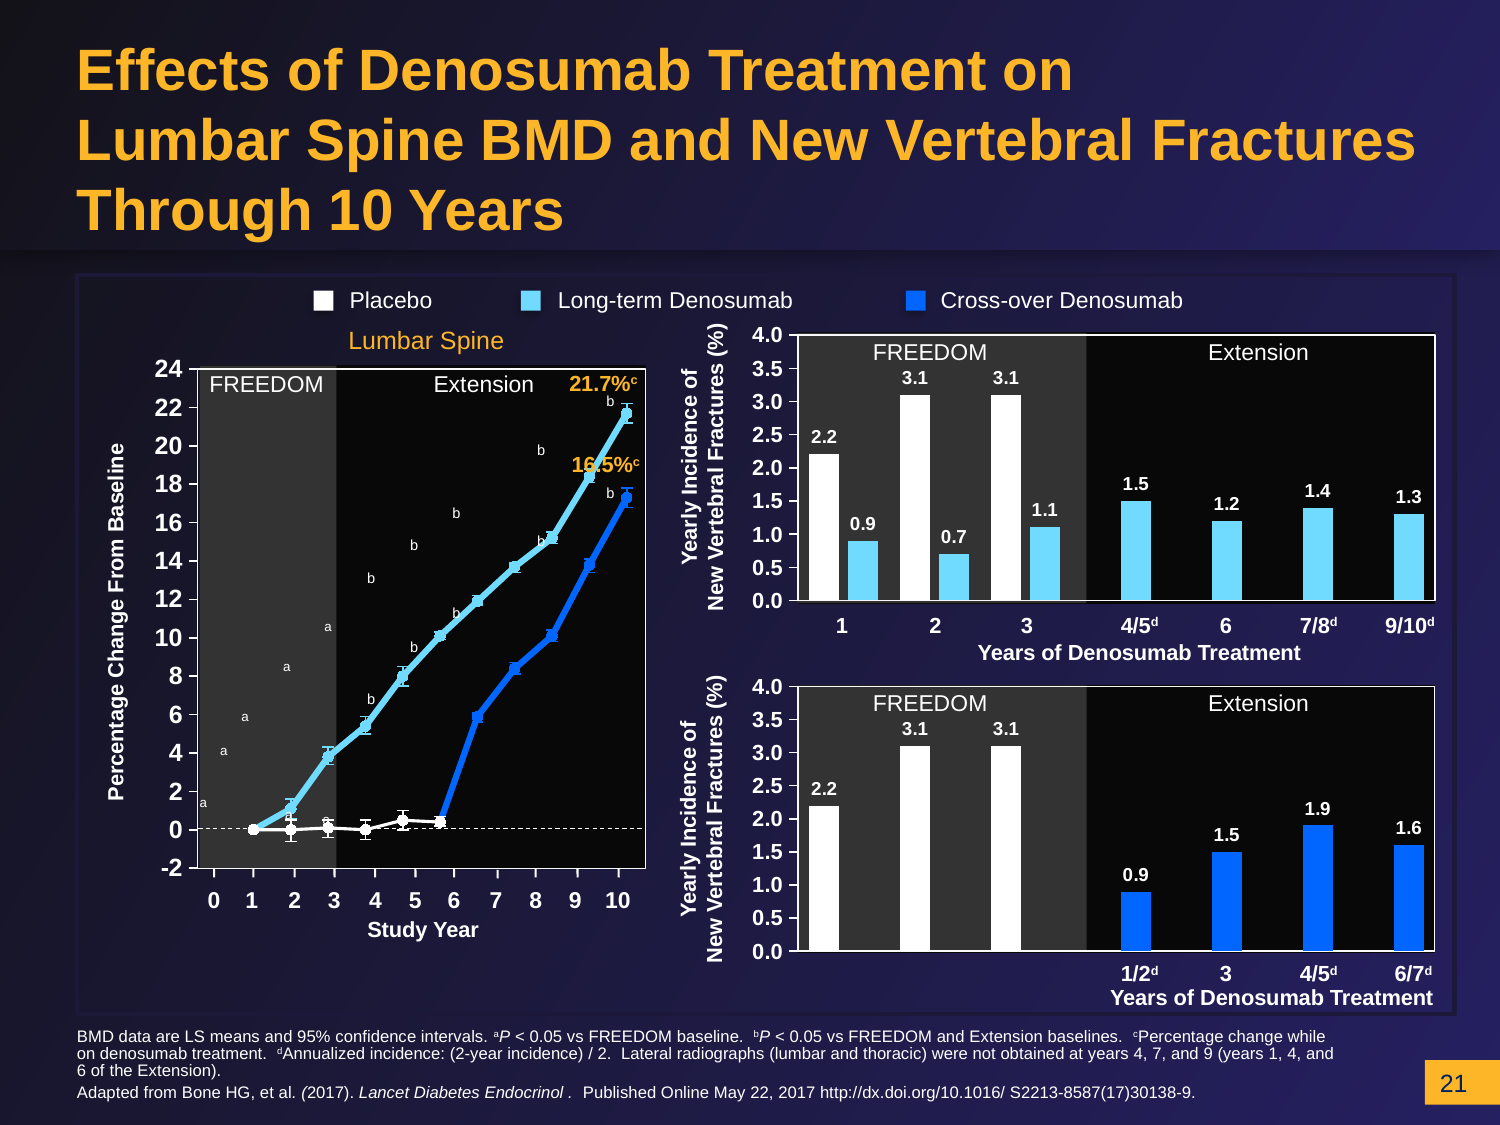

# Effects of Denosumab Treatment on Lumbar Spine BMD and New Vertebral Fractures Through 10 Years

### Chart

| Category | DMAb |
|---|---|
| 0 | None |
| 4 | 0.0 |
| 5 | 1.1 |
| 10 | 3.8 |
| 16 | 5.4 |
| 28 | 8.0 |
| 40 | 10.1 |
| 52 | 11.9 |
| 64 | 13.7 |
| 76 | 15.2 |
| 100 | 18.4 |
| 124 | 21.7 |

### Chart

| Category | Placebo |
|---|---|
| 0 | None |
| 4 | None |
| 5 | None |
| 10 | None |
| 16 | None |
| 28 | None |
| 40 | 0.4 |
| 52 | 5.9 |
| 64 | 8.4 |
| 76 | 10.1 |
| 100 | 13.8 |
| 124 | 17.3 |

[unsupported chart]

Placebo
Long-term Denosumab
Cross-over Denosumab

### Chart

| Category |  |  |
|---|---|---|
FREEDOM
Extension

Yearly Incidence of
New Vertebral Fractures (%)
1
2
3
4/5d
6
7/8d
9/10d
Years of Denosumab Treatment

### Chart

| Category |  |  |
|---|---|---|
FREEDOM
Extension

Yearly Incidence of
New Vertebral Fractures (%)
1/2d
3
4/5d
6/7d
Years of Denosumab Treatment
Lumbar Spine
21.7%c

FREEDOM
Extension
b
b
16.5%c
b
b
b
b
b
b
Percentage Change From Baseline
a
b
a
b
a
a
a
a
a

0
1
2
3
4
5
6
7
8
9
10
Study Year
BMD data are LS means and 95% confidence intervals. aP < 0.05 vs FREEDOM baseline.  bP < 0.05 vs FREEDOM and Extension baselines.  cPercentage change while on denosumab treatment.  dAnnualized incidence: (2-year incidence) / 2.  Lateral radiographs (lumbar and thoracic) were not obtained at years 4, 7, and 9 (years 1, 4, and 6 of the Extension).
Adapted from Bone HG, et al. (2017). Lancet Diabetes Endocrinol .  Published Online May 22, 2017 http://dx.doi.org/10.1016/ S2213-8587(17)30138-9.